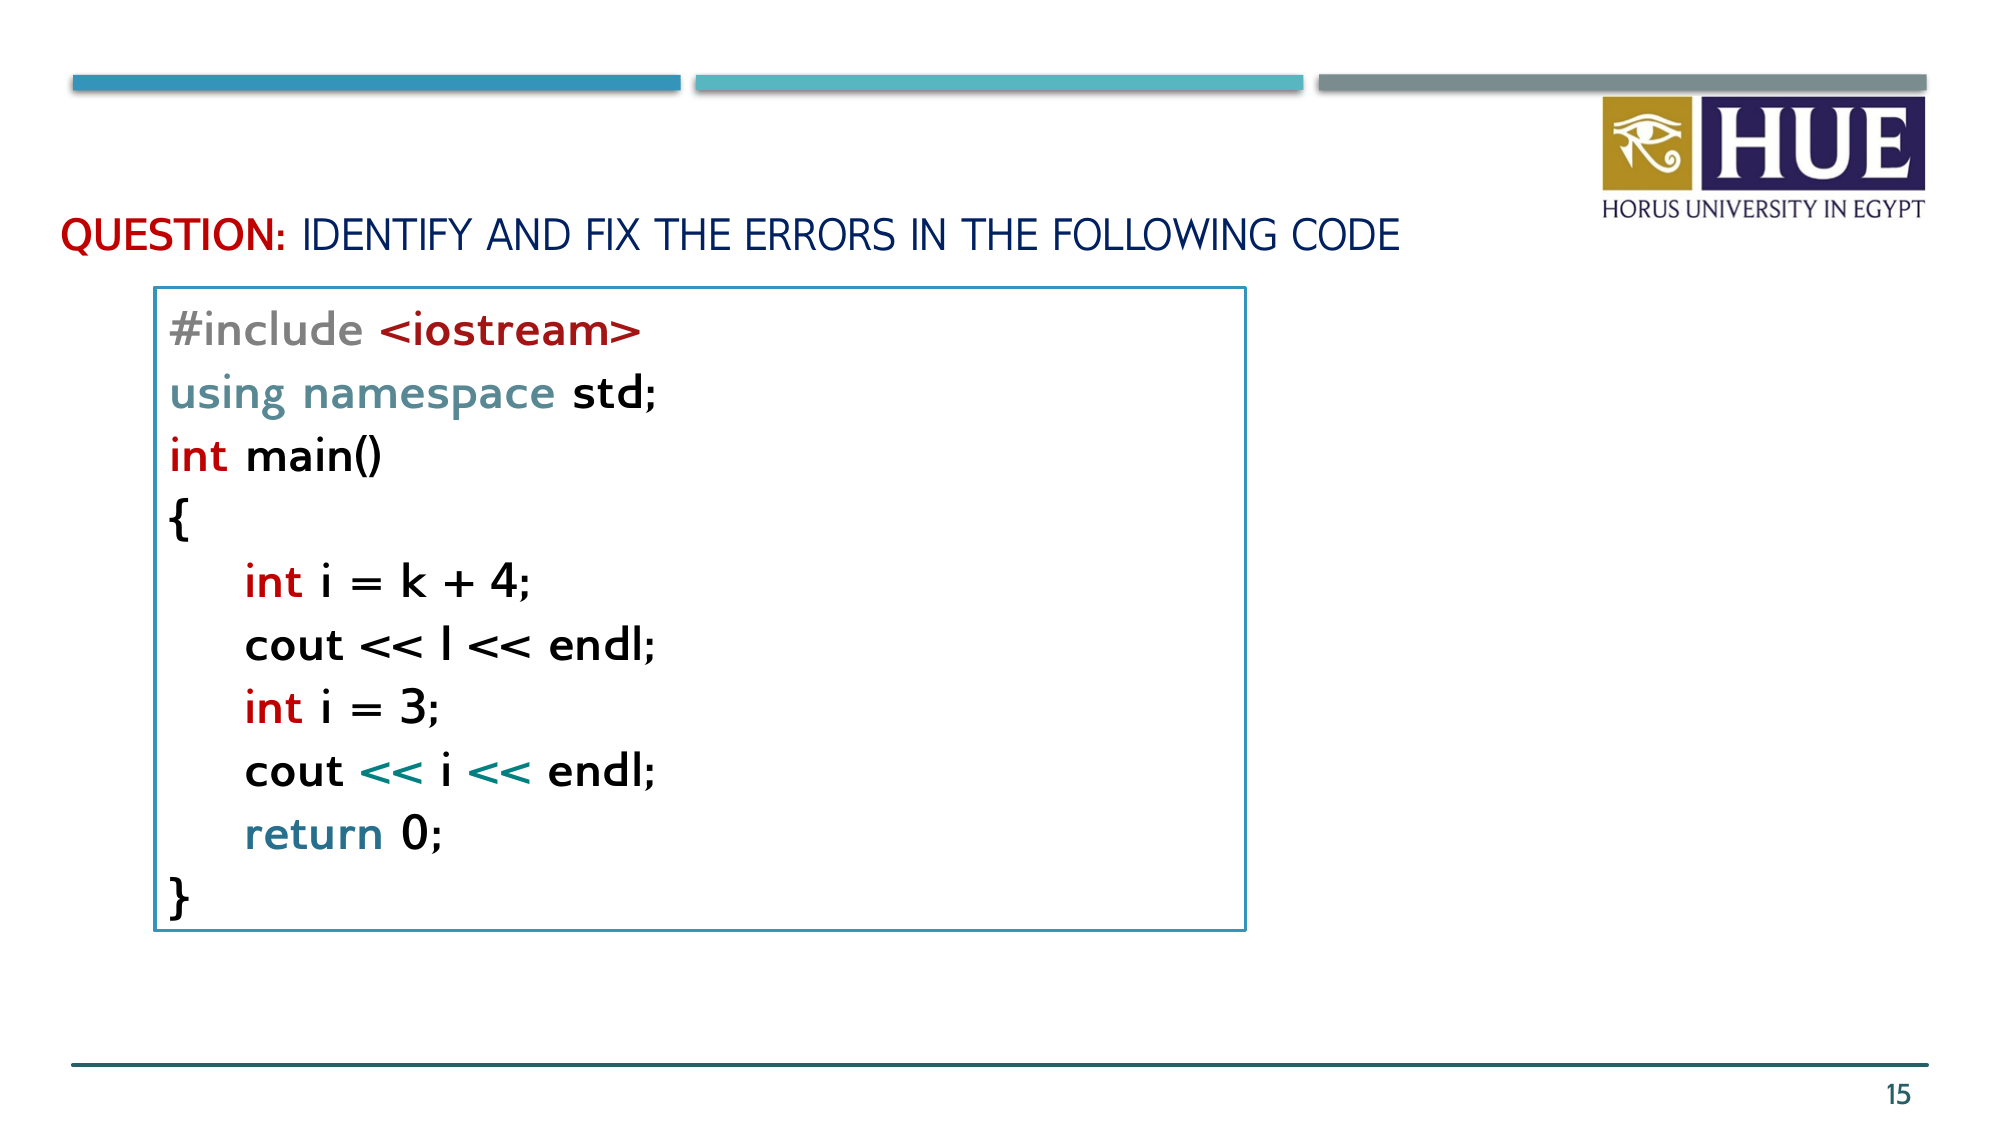

Question: identify and fix the errors in the following code
#include <iostream>
using namespace std;
int main()
{
int i = k + 4;
cout << I << endl;
int i = 3;
cout << i << endl;
return 0;
}
#include <iostream>
using namespace std;
int main()
{
int i = k + 4;
cout << I << endl;
int i = 3;
cout << i << endl;
return 0;
}
15